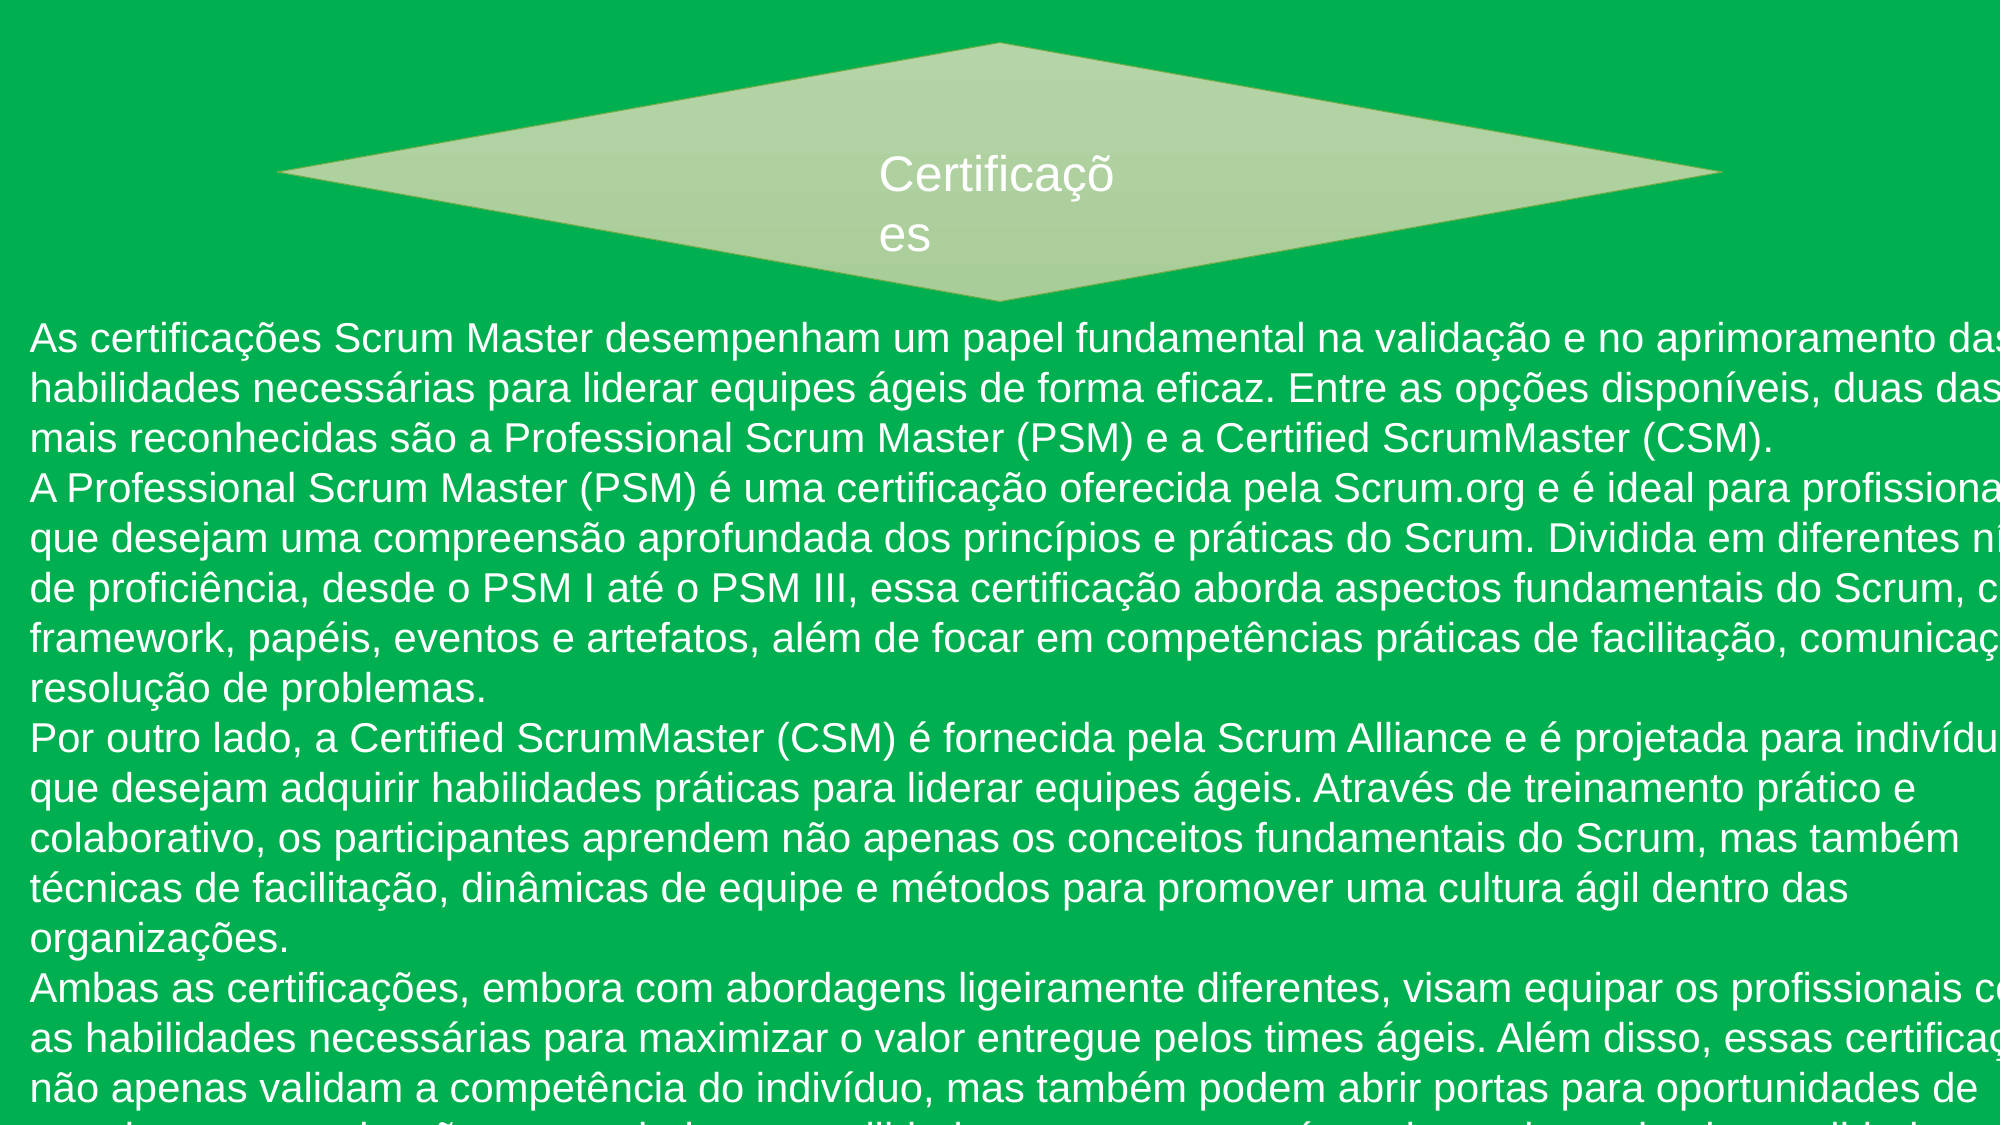

Certificações
As certificações Scrum Master desempenham um papel fundamental na validação e no aprimoramento das habilidades necessárias para liderar equipes ágeis de forma eficaz. Entre as opções disponíveis, duas das mais reconhecidas são a Professional Scrum Master (PSM) e a Certified ScrumMaster (CSM).
A Professional Scrum Master (PSM) é uma certificação oferecida pela Scrum.org e é ideal para profissionais que desejam uma compreensão aprofundada dos princípios e práticas do Scrum. Dividida em diferentes níveis de proficiência, desde o PSM I até o PSM III, essa certificação aborda aspectos fundamentais do Scrum, como framework, papéis, eventos e artefatos, além de focar em competências práticas de facilitação, comunicação e resolução de problemas.
Por outro lado, a Certified ScrumMaster (CSM) é fornecida pela Scrum Alliance e é projetada para indivíduos que desejam adquirir habilidades práticas para liderar equipes ágeis. Através de treinamento prático e colaborativo, os participantes aprendem não apenas os conceitos fundamentais do Scrum, mas também técnicas de facilitação, dinâmicas de equipe e métodos para promover uma cultura ágil dentro das organizações.
Ambas as certificações, embora com abordagens ligeiramente diferentes, visam equipar os profissionais com as habilidades necessárias para maximizar o valor entregue pelos times ágeis. Além disso, essas certificações não apenas validam a competência do indivíduo, mas também podem abrir portas para oportunidades de carreira em organizações que valorizam a agilidade e a entrega contínua de produtos de alta qualidade.